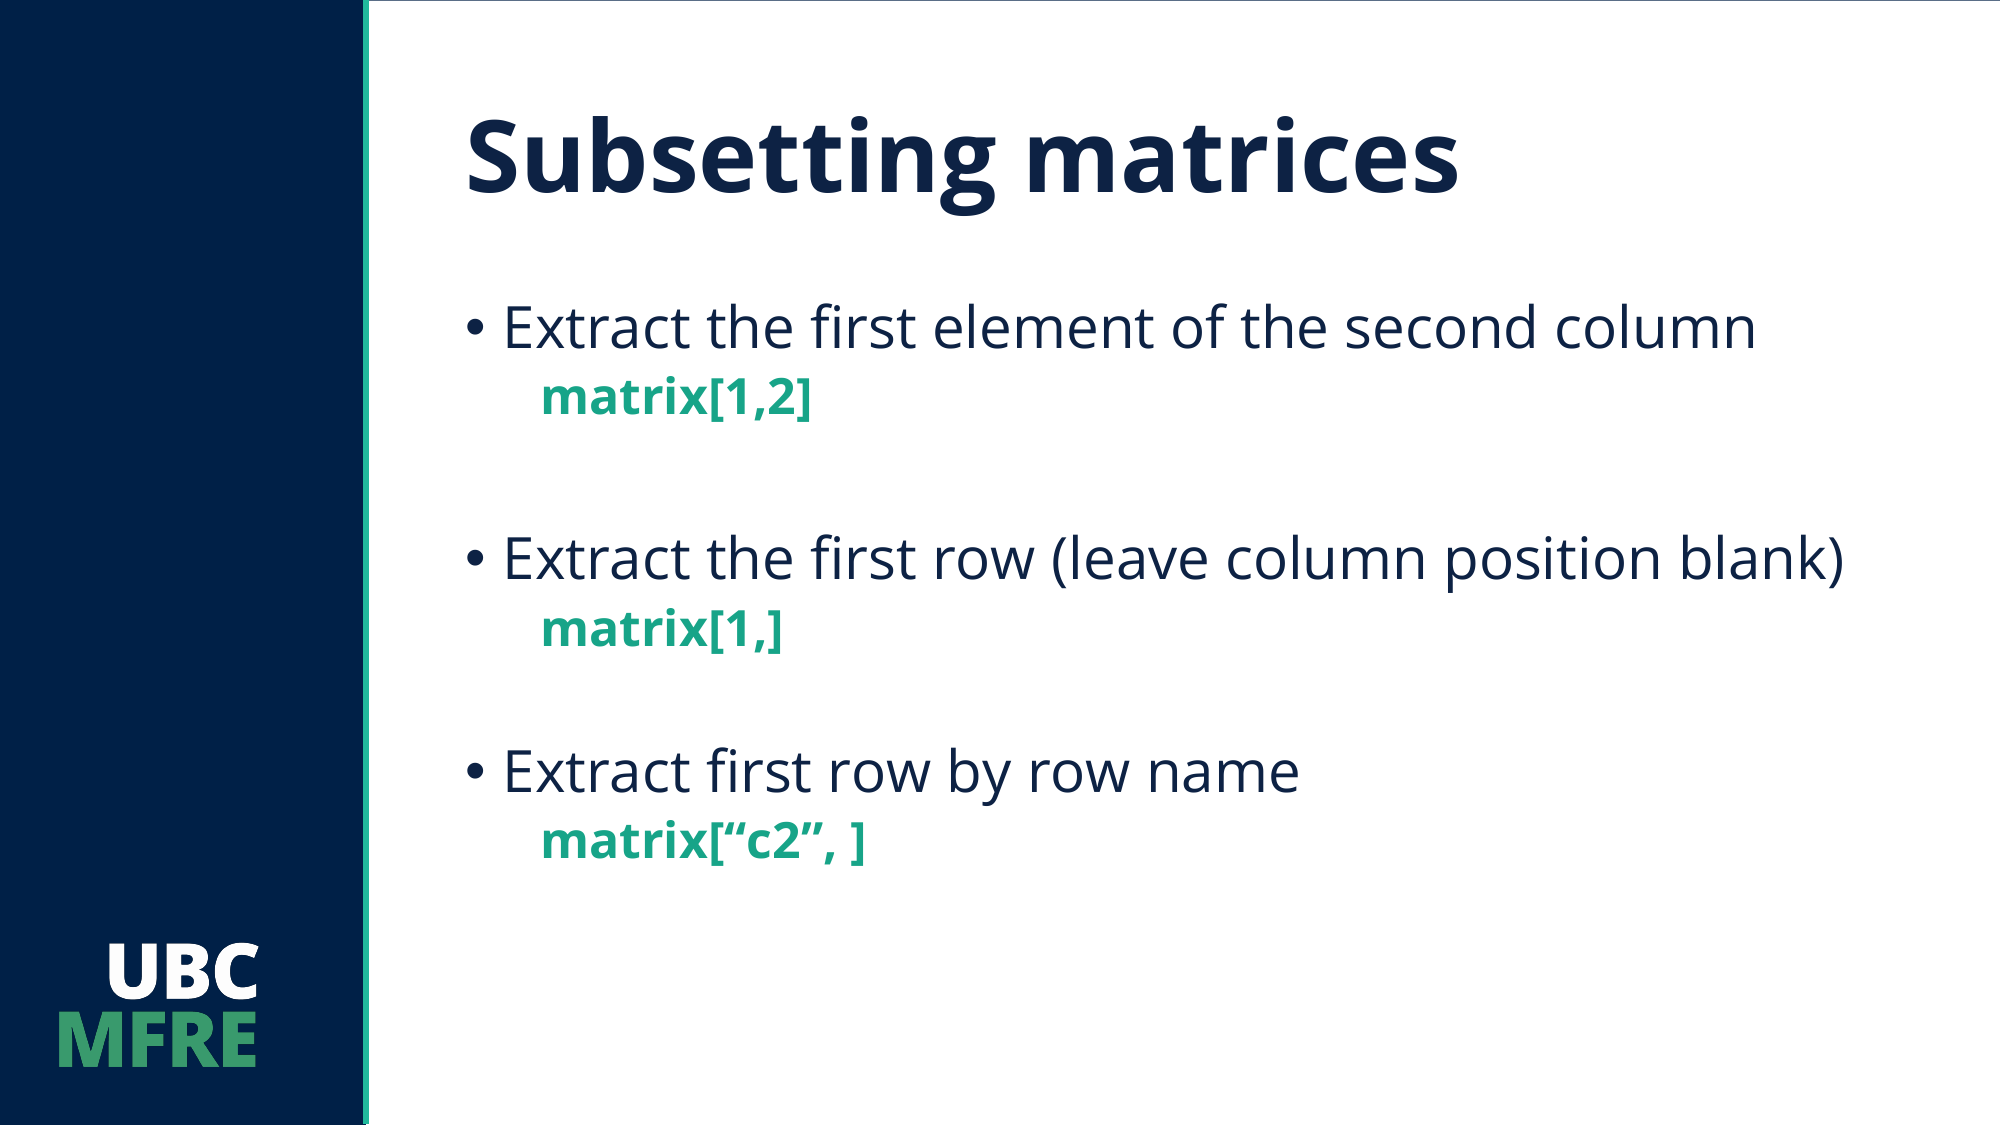

# Subsetting matrices
Extract the first element of the second column
matrix[1,2]

Extract the first row (leave column position blank)
matrix[1,]

Extract first row by row name
matrix[“c2”, ]